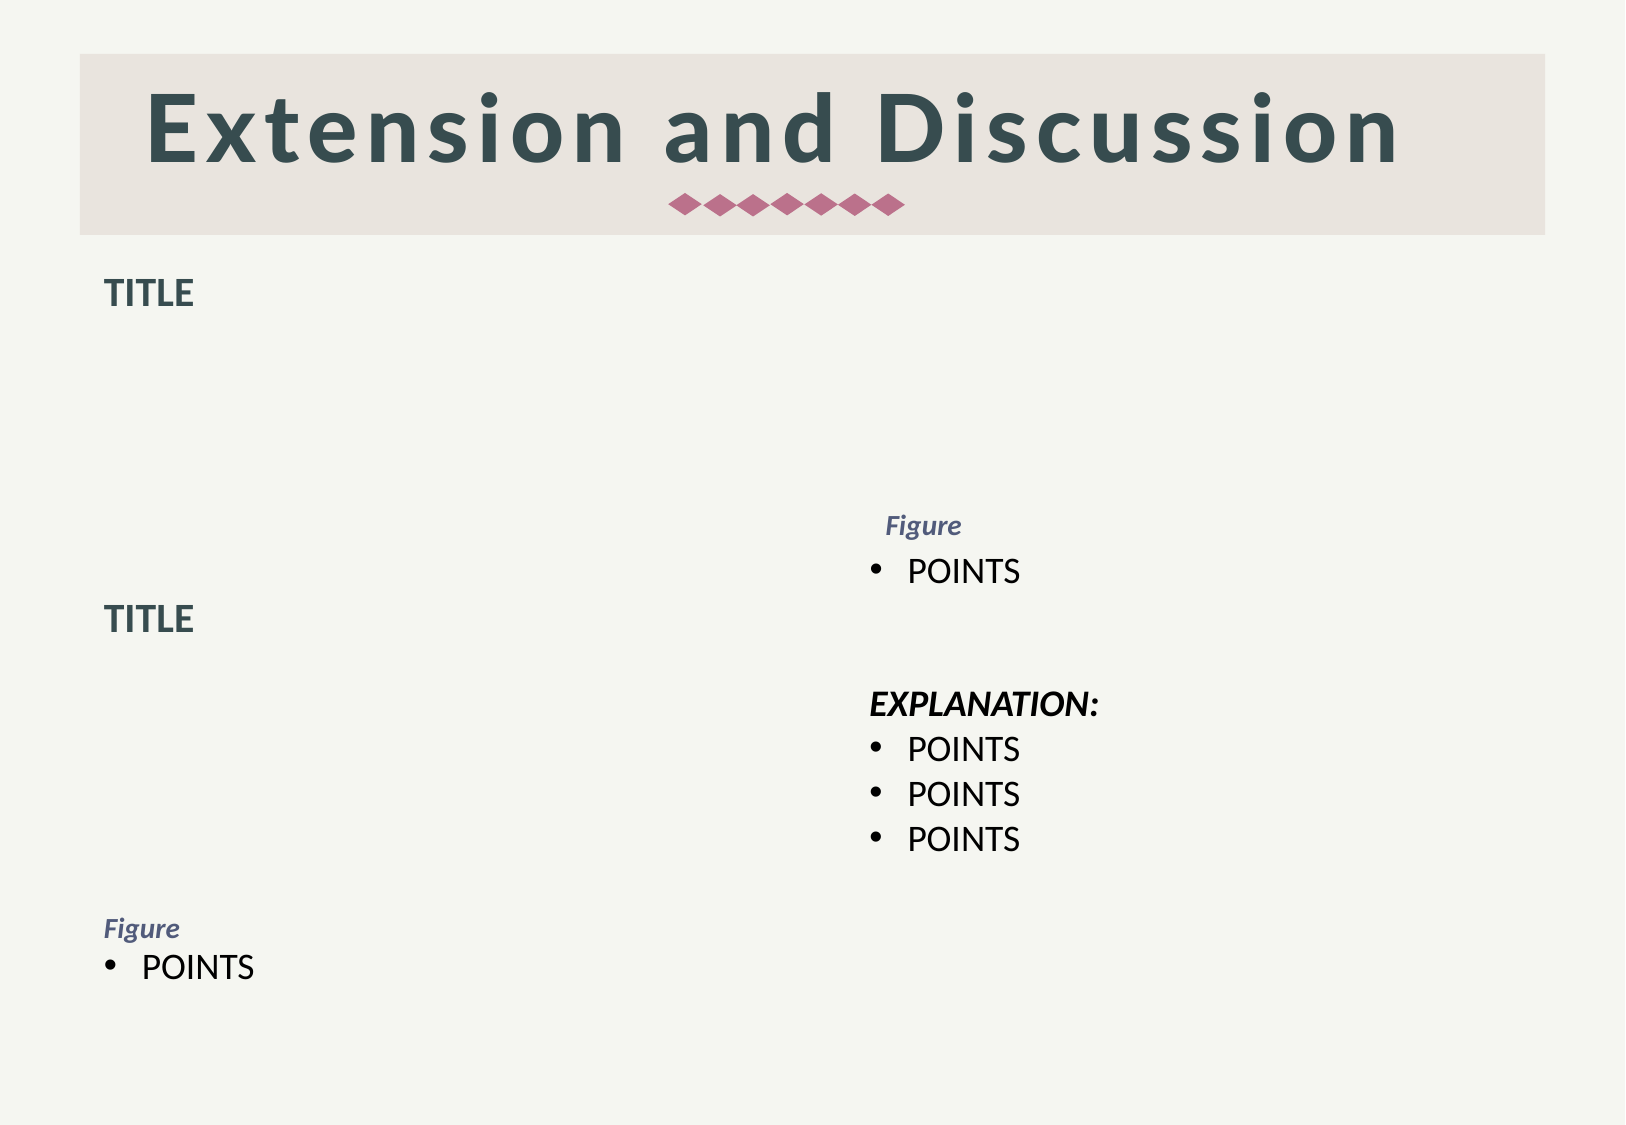

Extension and Discussion

TITLE
Figure
POINTS
TITLE
EXPLANATION:
POINTS
POINTS
POINTS

Figure
POINTS